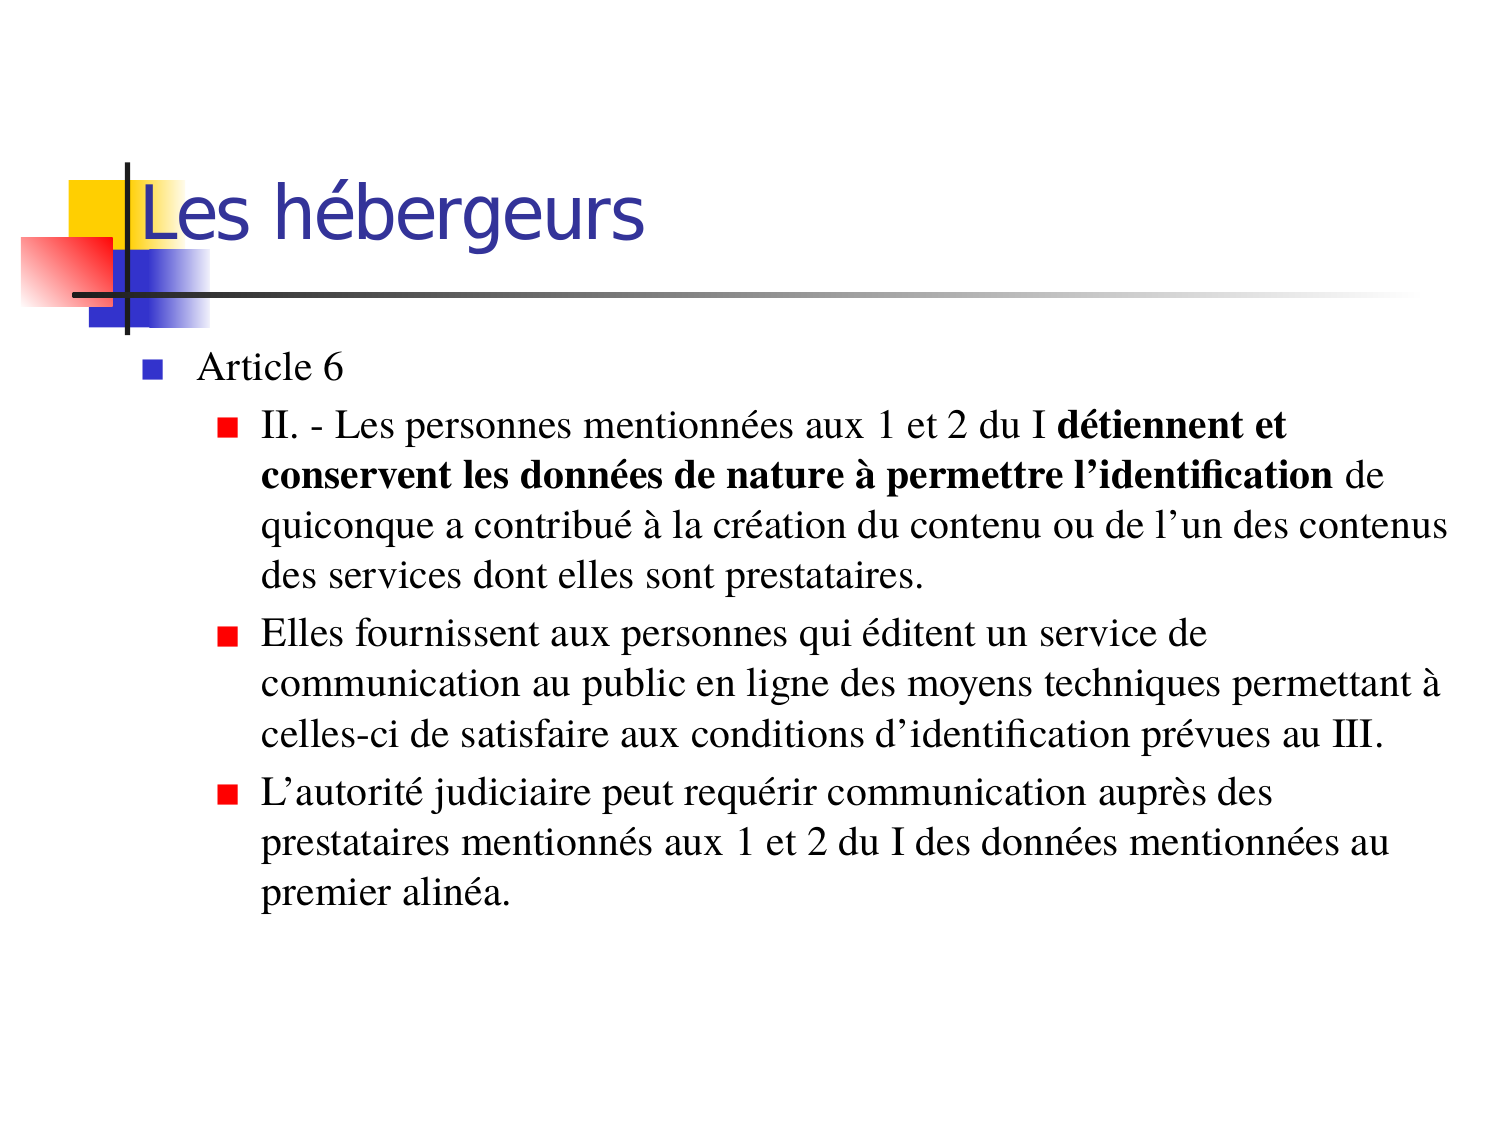

# Les hébergeurs
Article 6
II. - Les personnes mentionnées aux 1 et 2 du I détiennent et conservent les données de nature à permettre l’identification de quiconque a contribué à la création du contenu ou de l’un des contenus des services dont elles sont prestataires.
Elles fournissent aux personnes qui éditent un service de communication au public en ligne des moyens techniques permettant à celles-ci de satisfaire aux conditions d’identification prévues au III.
L’autorité judiciaire peut requérir communication auprès des prestataires mentionnés aux 1 et 2 du I des données mentionnées au premier alinéa.